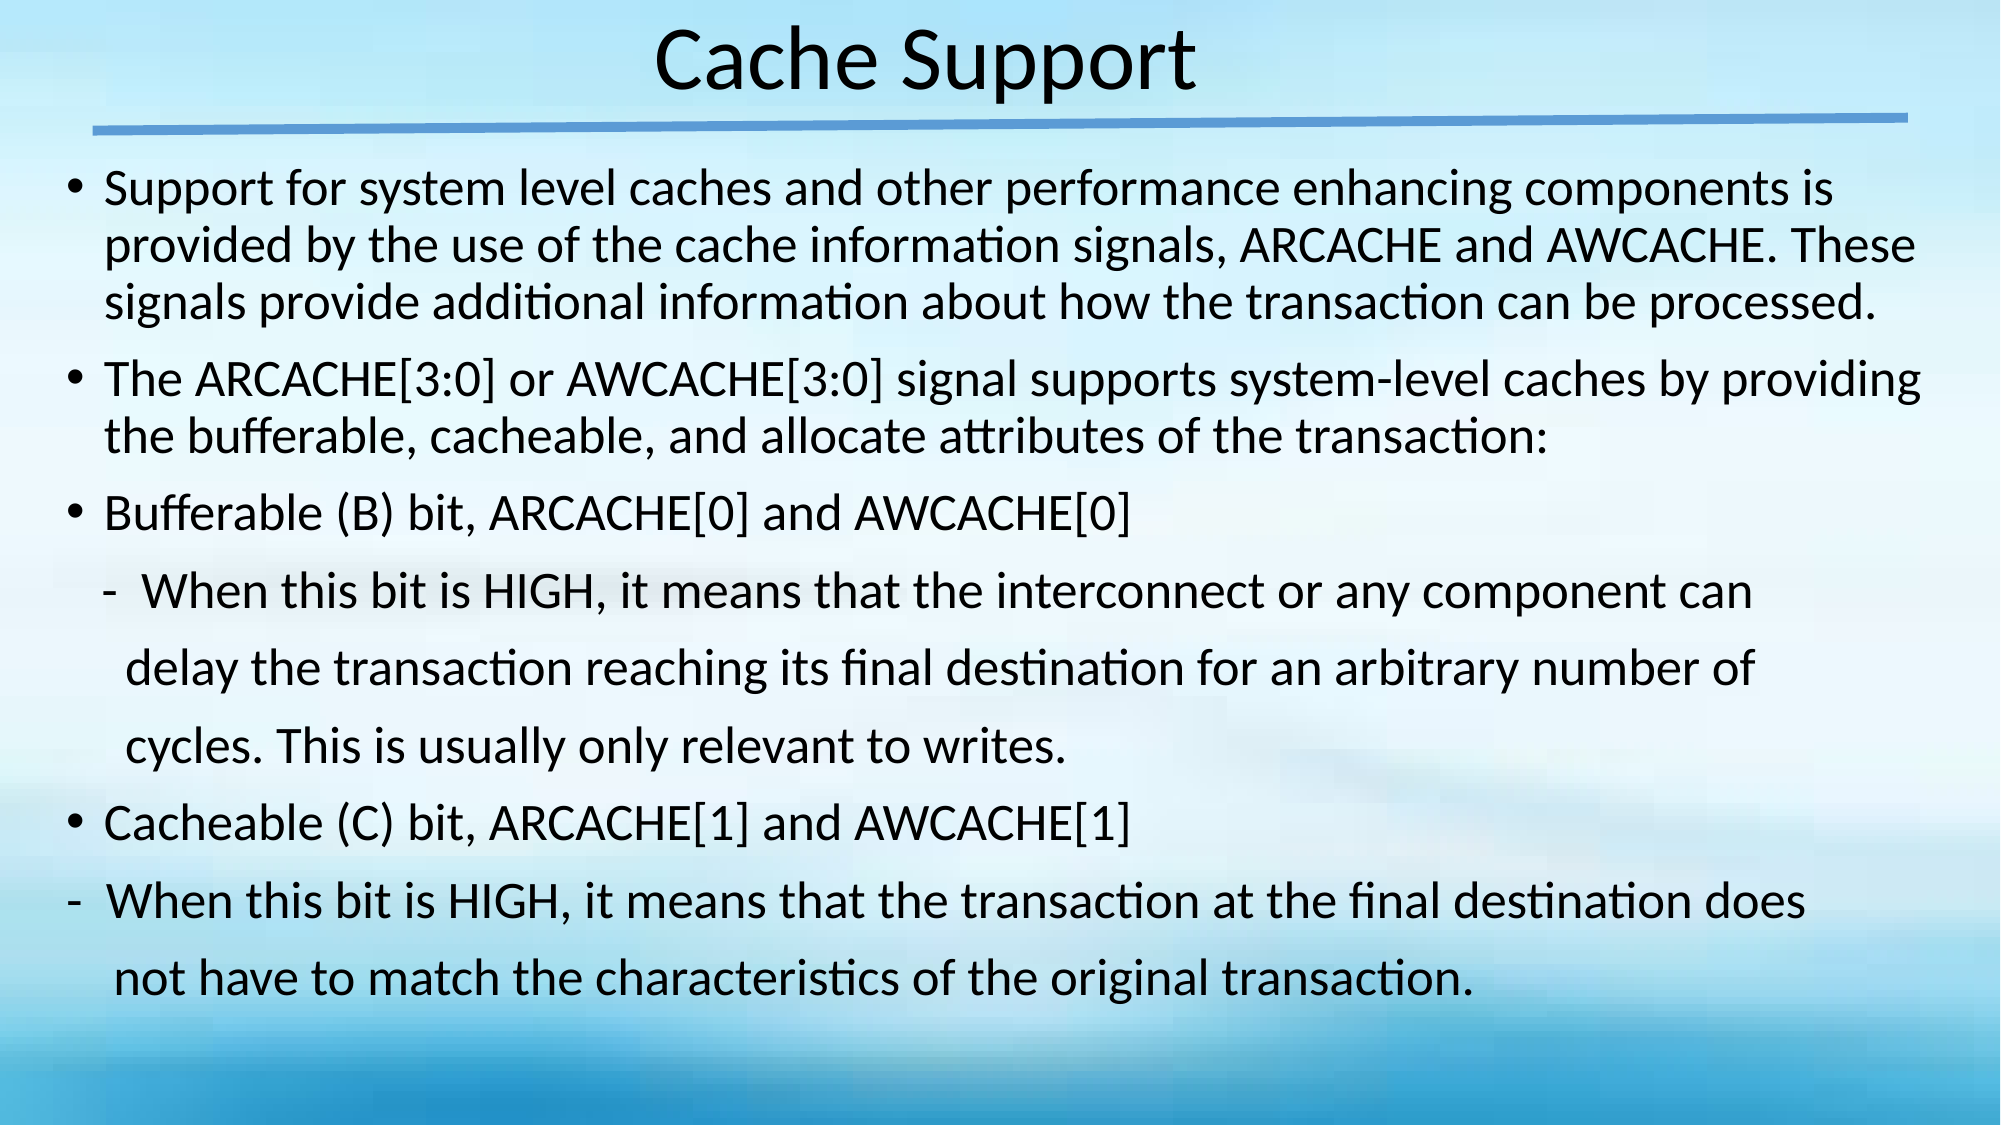

# Cache Support
Support for system level caches and other performance enhancing components is provided by the use of the cache information signals, ARCACHE and AWCACHE. These signals provide additional information about how the transaction can be processed.
The ARCACHE[3:0] or AWCACHE[3:0] signal supports system-level caches by providing the bufferable, cacheable, and allocate attributes of the transaction:
Bufferable (B) bit, ARCACHE[0] and AWCACHE[0]
   -  When this bit is HIGH, it means that the interconnect or any component can
     delay the transaction reaching its final destination for an arbitrary number of
     cycles. This is usually only relevant to writes.
Cacheable (C) bit, ARCACHE[1] and AWCACHE[1]
-  When this bit is HIGH, it means that the transaction at the final destination does
    not have to match the characteristics of the original transaction.